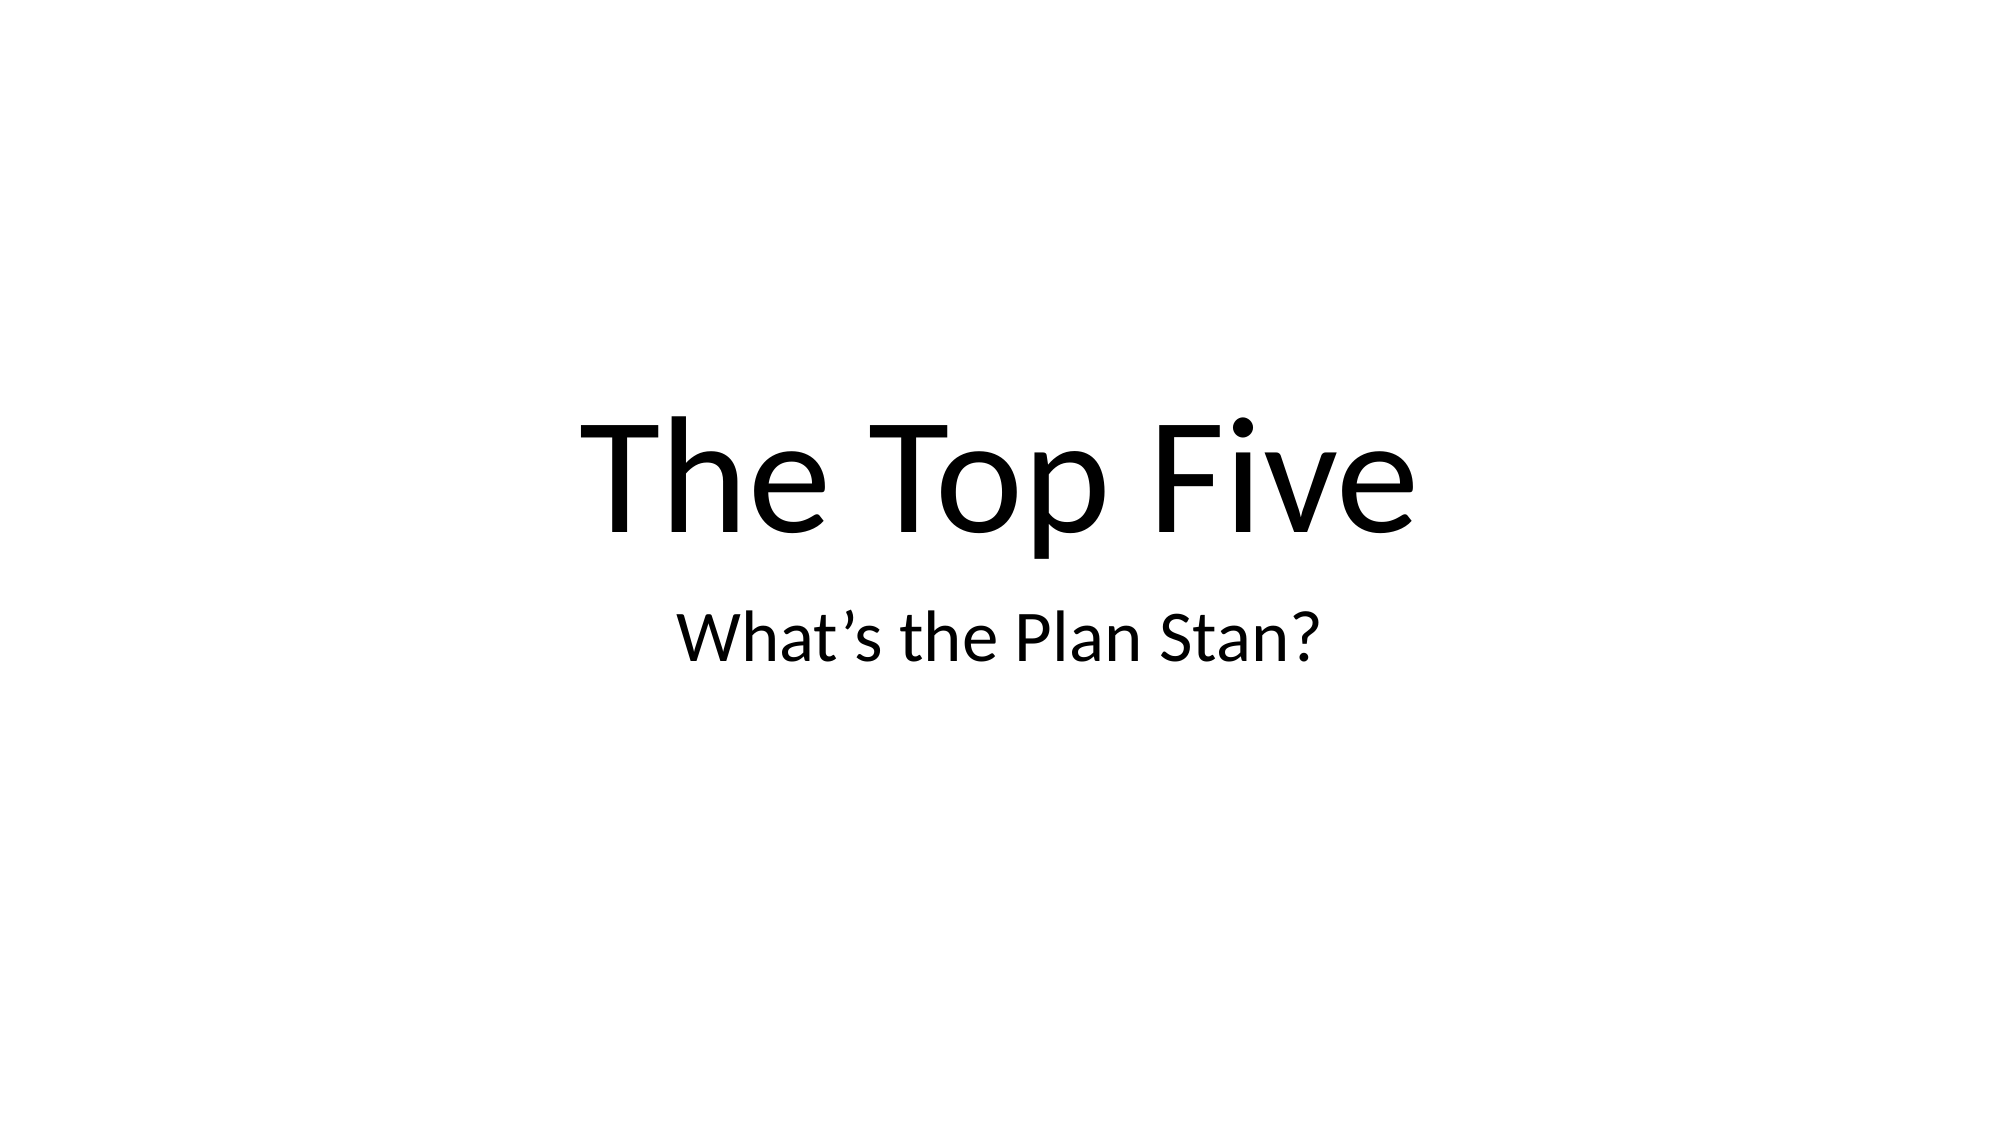

# The Top Five
What’s the Plan Stan?